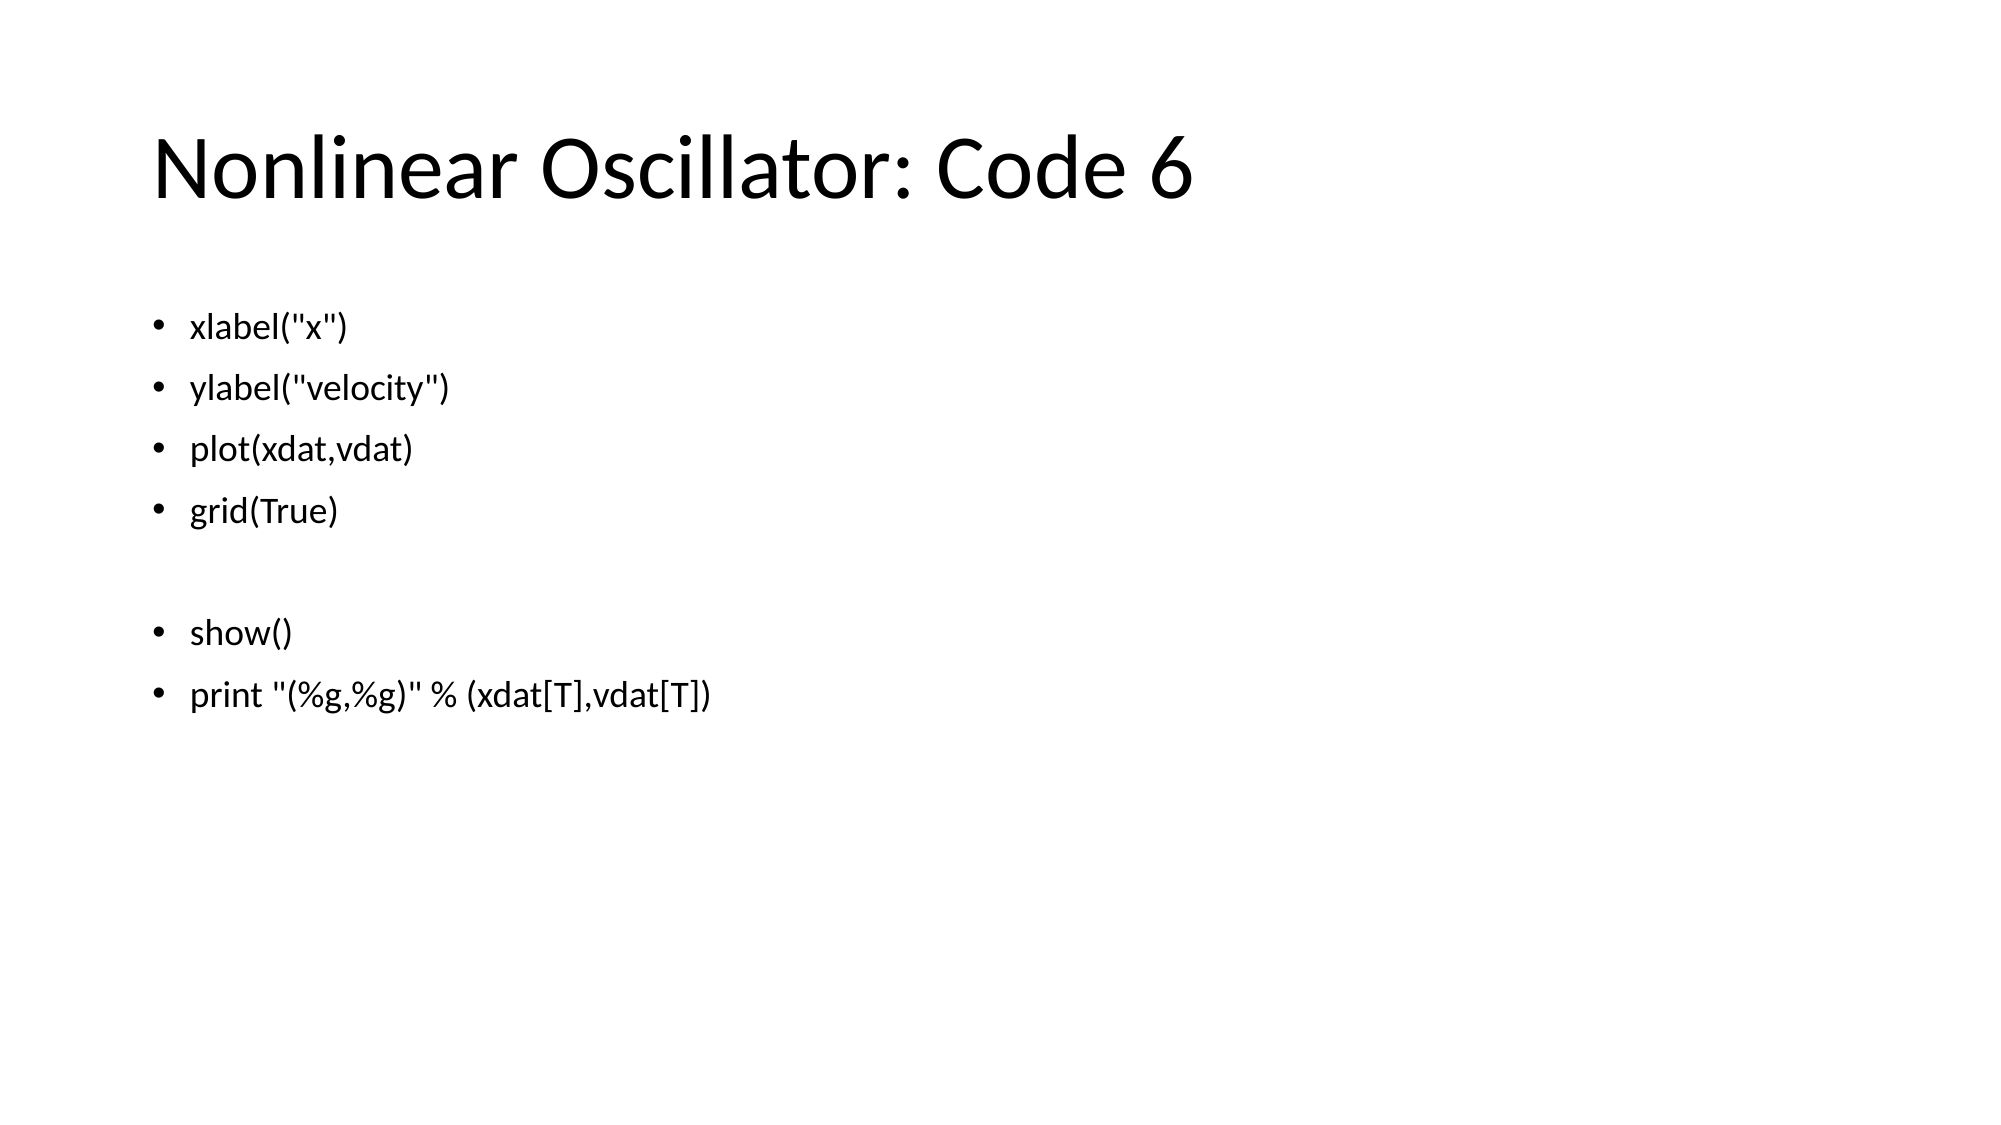

# Nonlinear Oscillator: Code 6
xlabel("x")
ylabel("velocity")
plot(xdat,vdat)
grid(True)

show()
print "(%g,%g)" % (xdat[T],vdat[T])